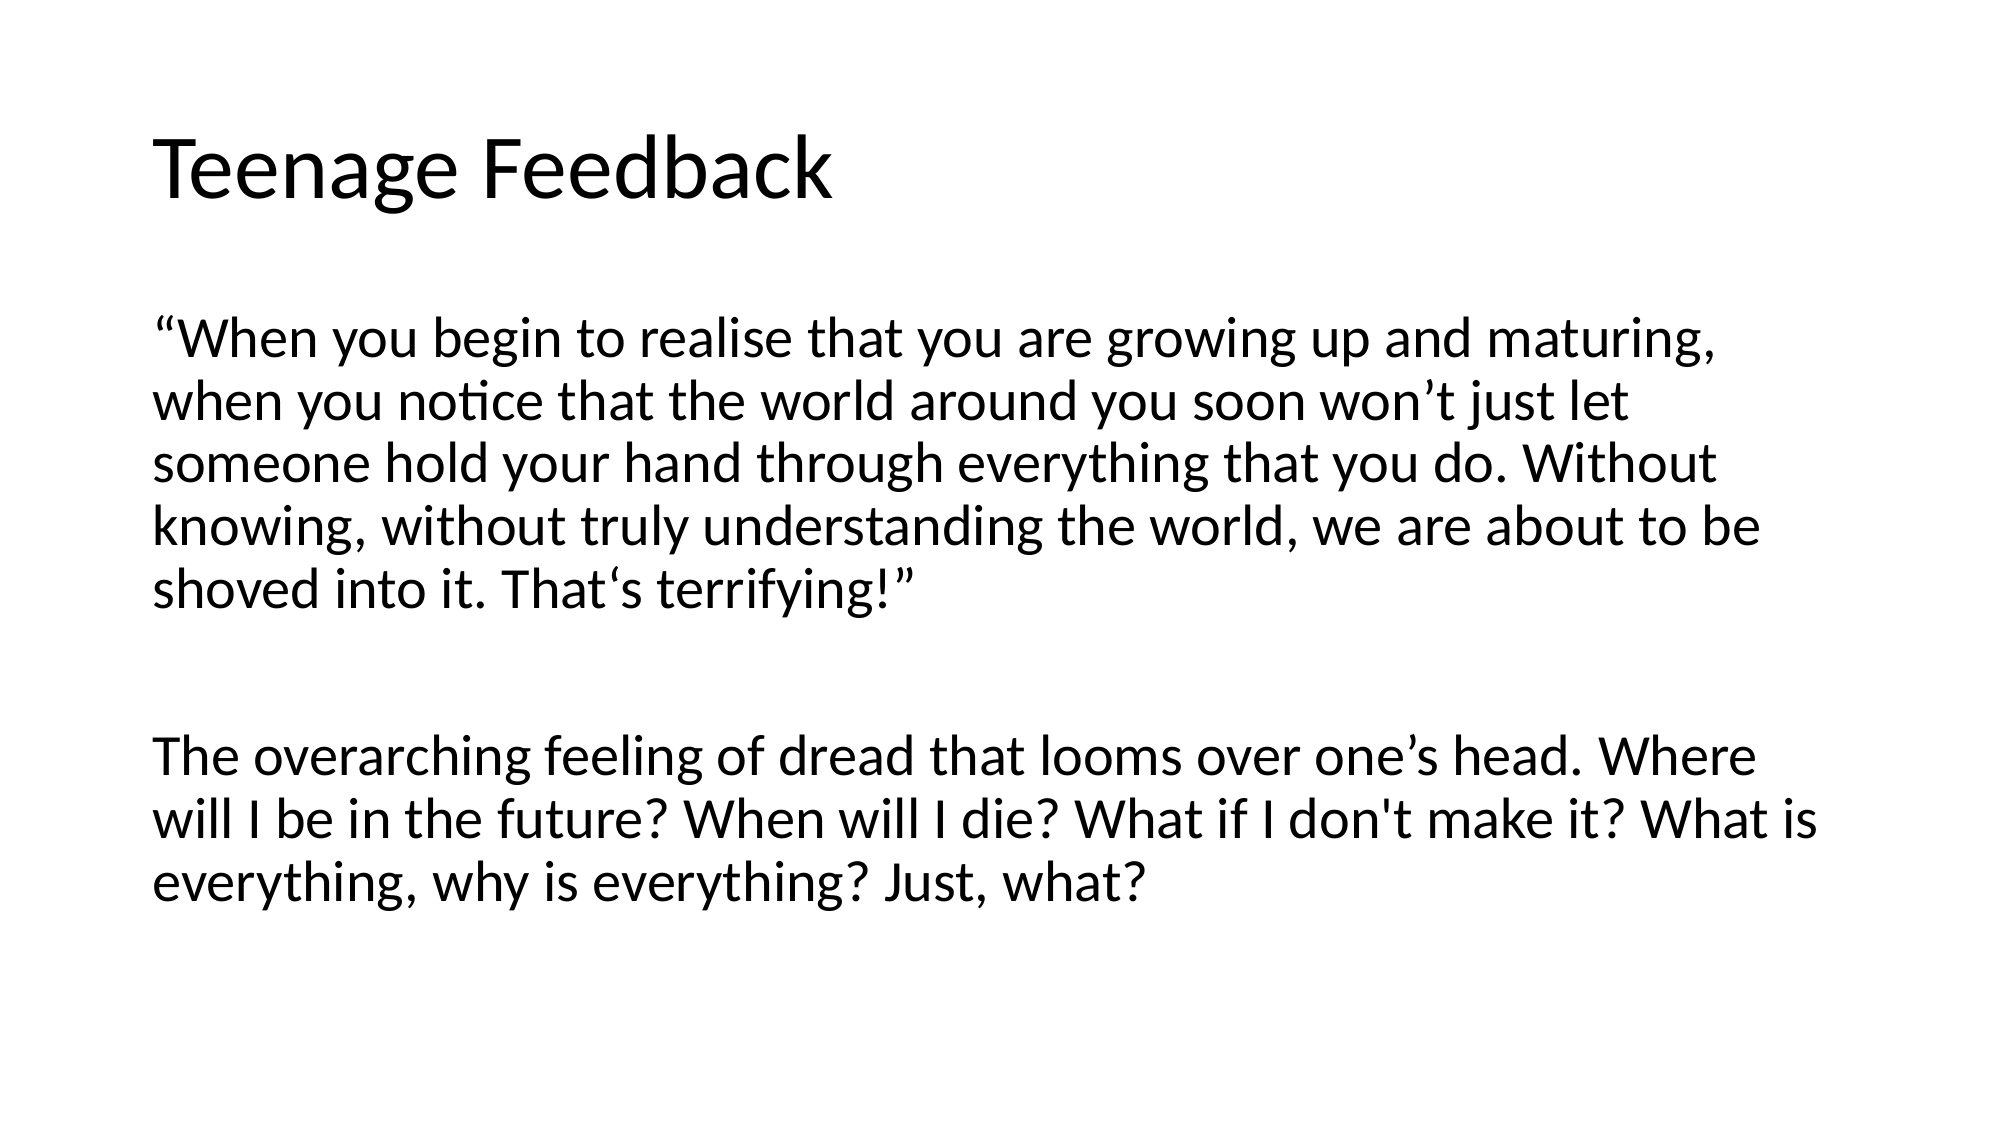

# Teenage Feedback
“When you begin to realise that you are growing up and maturing, when you notice that the world around you soon won’t just let someone hold your hand through everything that you do. Without knowing, without truly understanding the world, we are about to be shoved into it. That‘s terrifying!”

The overarching feeling of dread that looms over one’s head. Where will I be in the future? When will I die? What if I don't make it? What is everything, why is everything? Just, what?